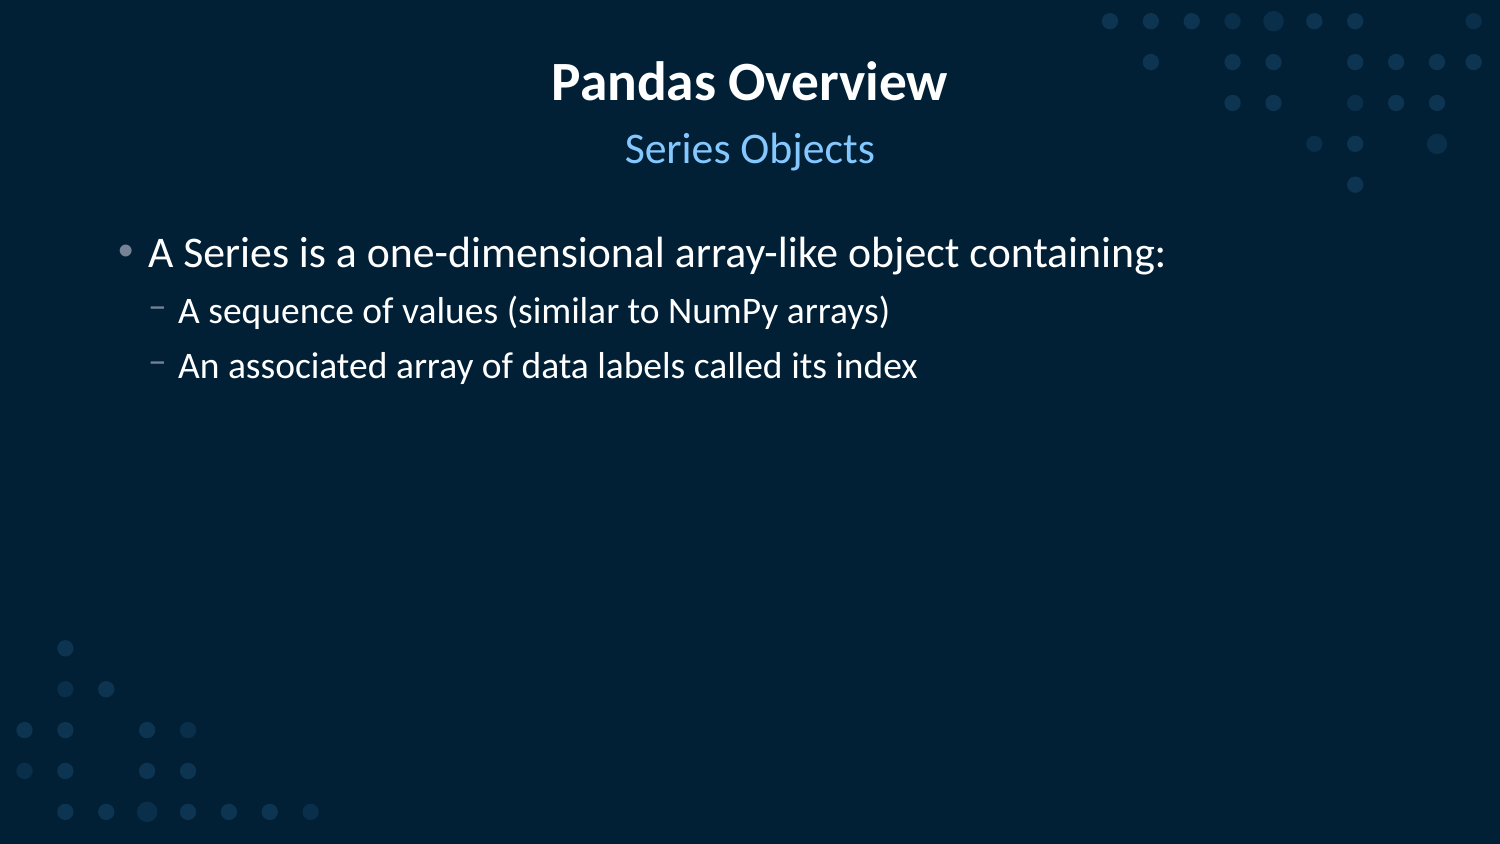

# Pandas Overview
Series Objects
A Series is a one-dimensional array-like object containing:
A sequence of values (similar to NumPy arrays)
An associated array of data labels called its index